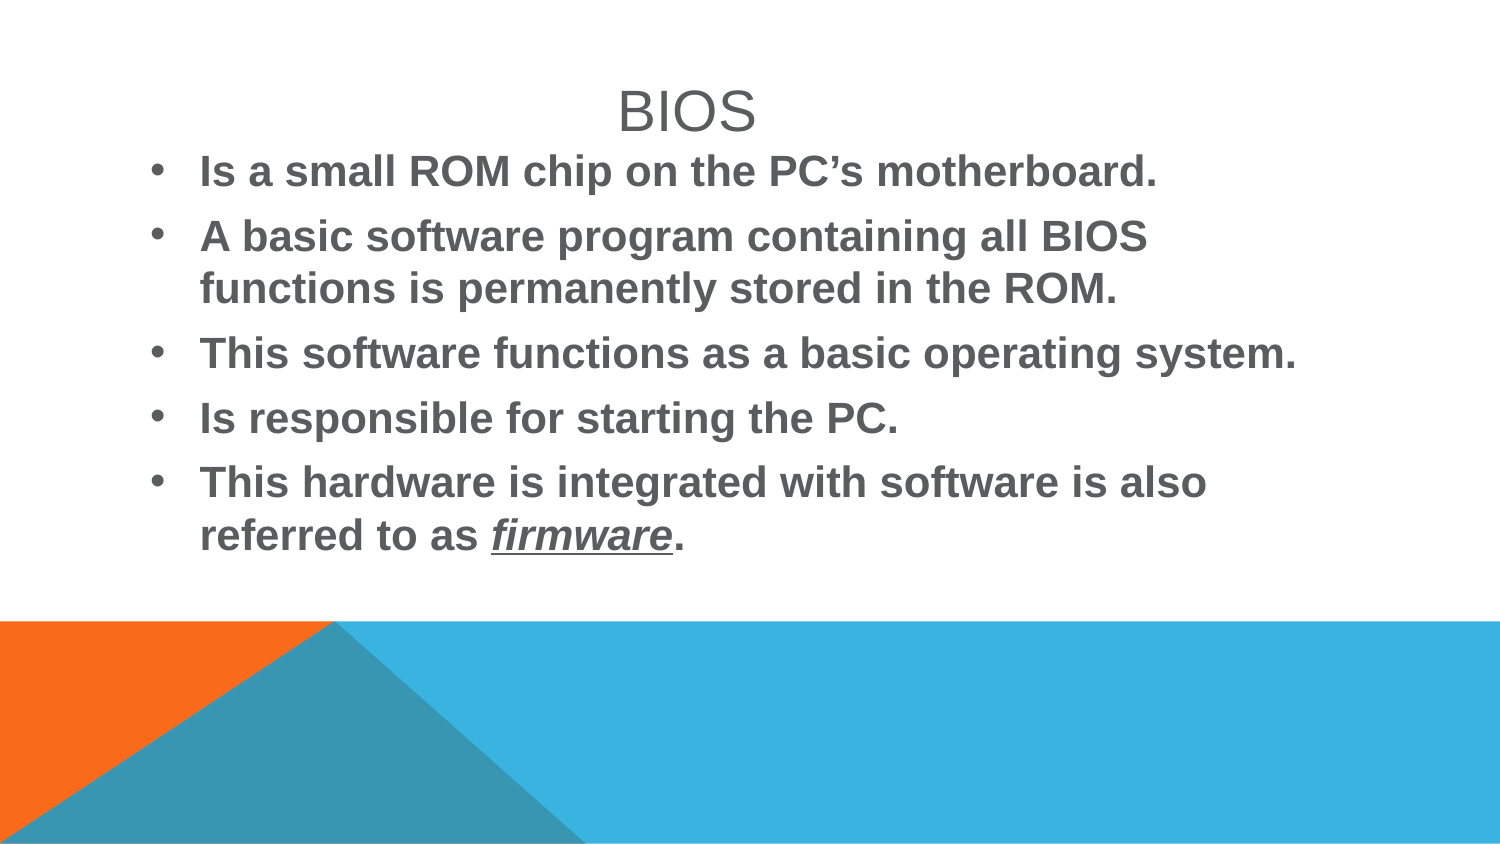

# BIOS
Is a small ROM chip on the PC’s motherboard.
A basic software program containing all BIOS functions is permanently stored in the ROM.
This software functions as a basic operating system.
Is responsible for starting the PC.
This hardware is integrated with software is also referred to as firmware.